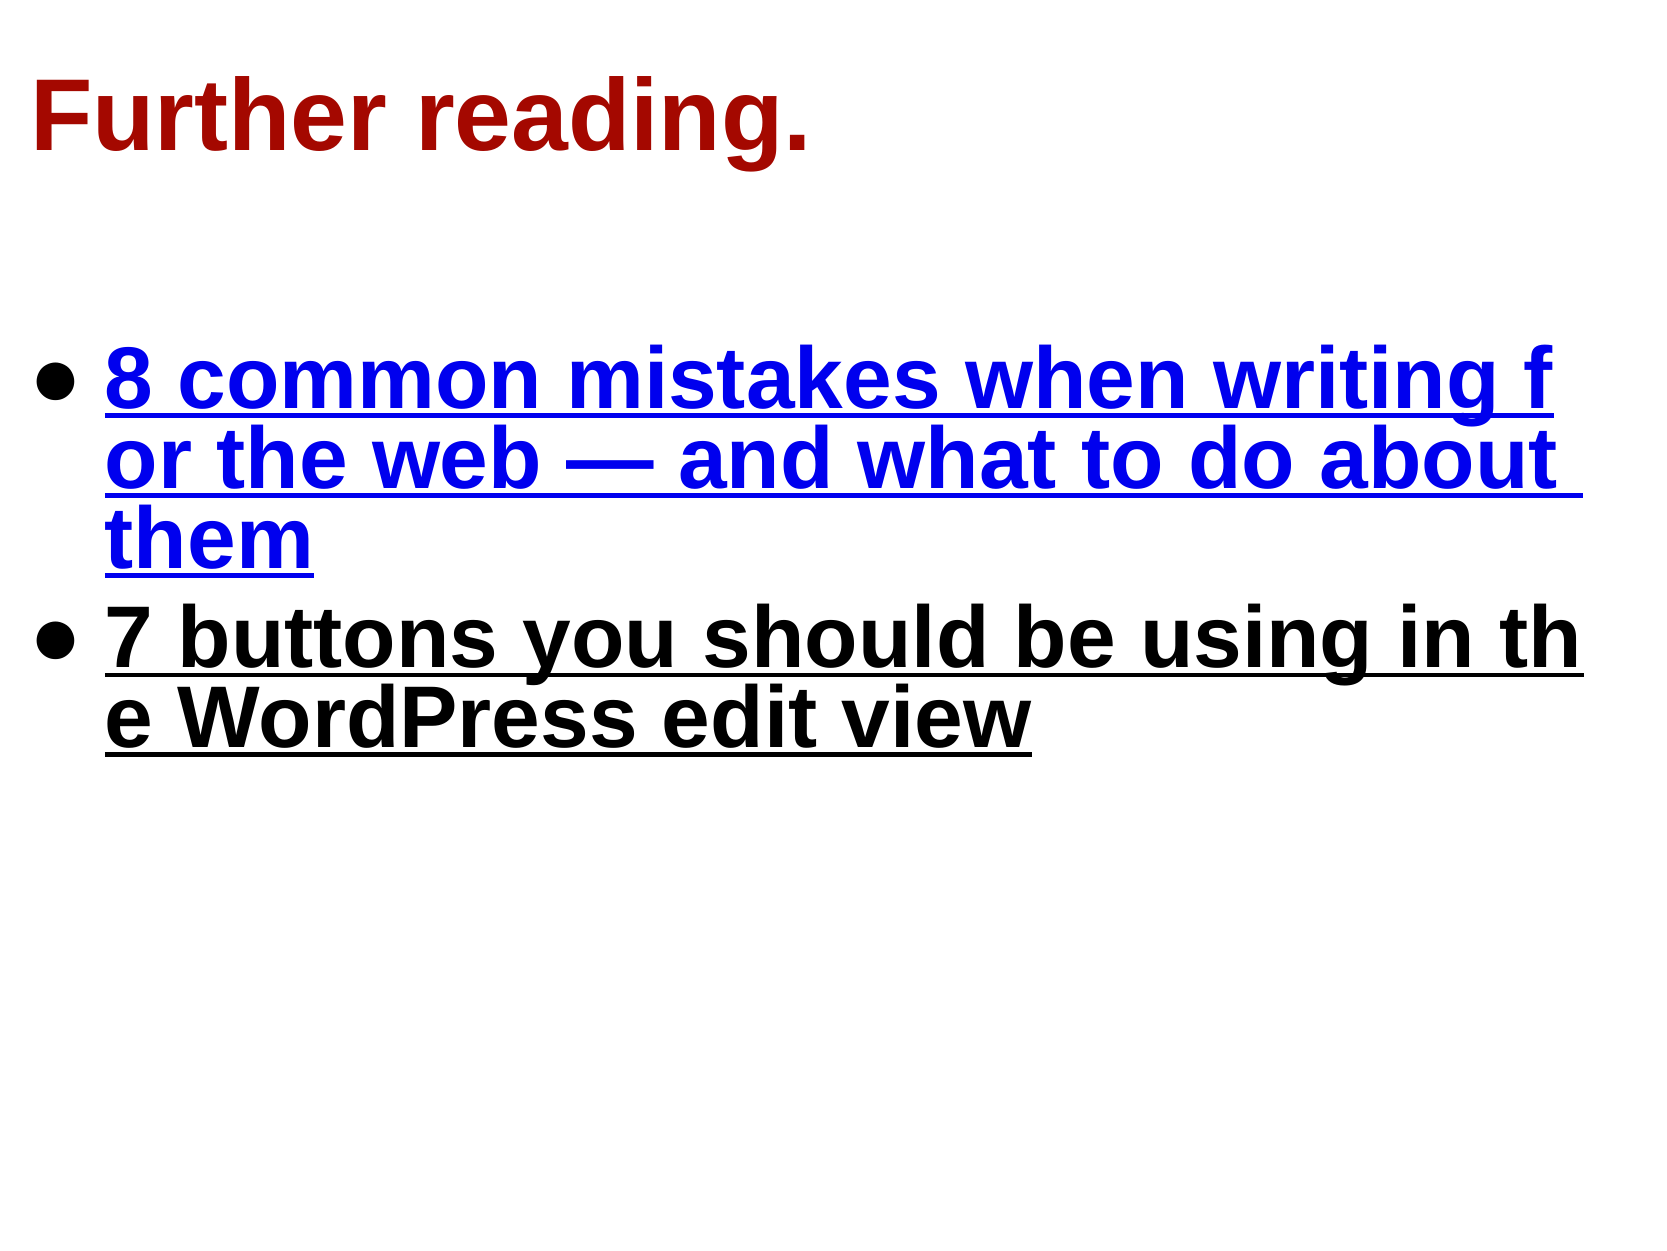

Further reading.
8 common mistakes when writing for the web — and what to do about them
7 buttons you should be using in the WordPress edit view